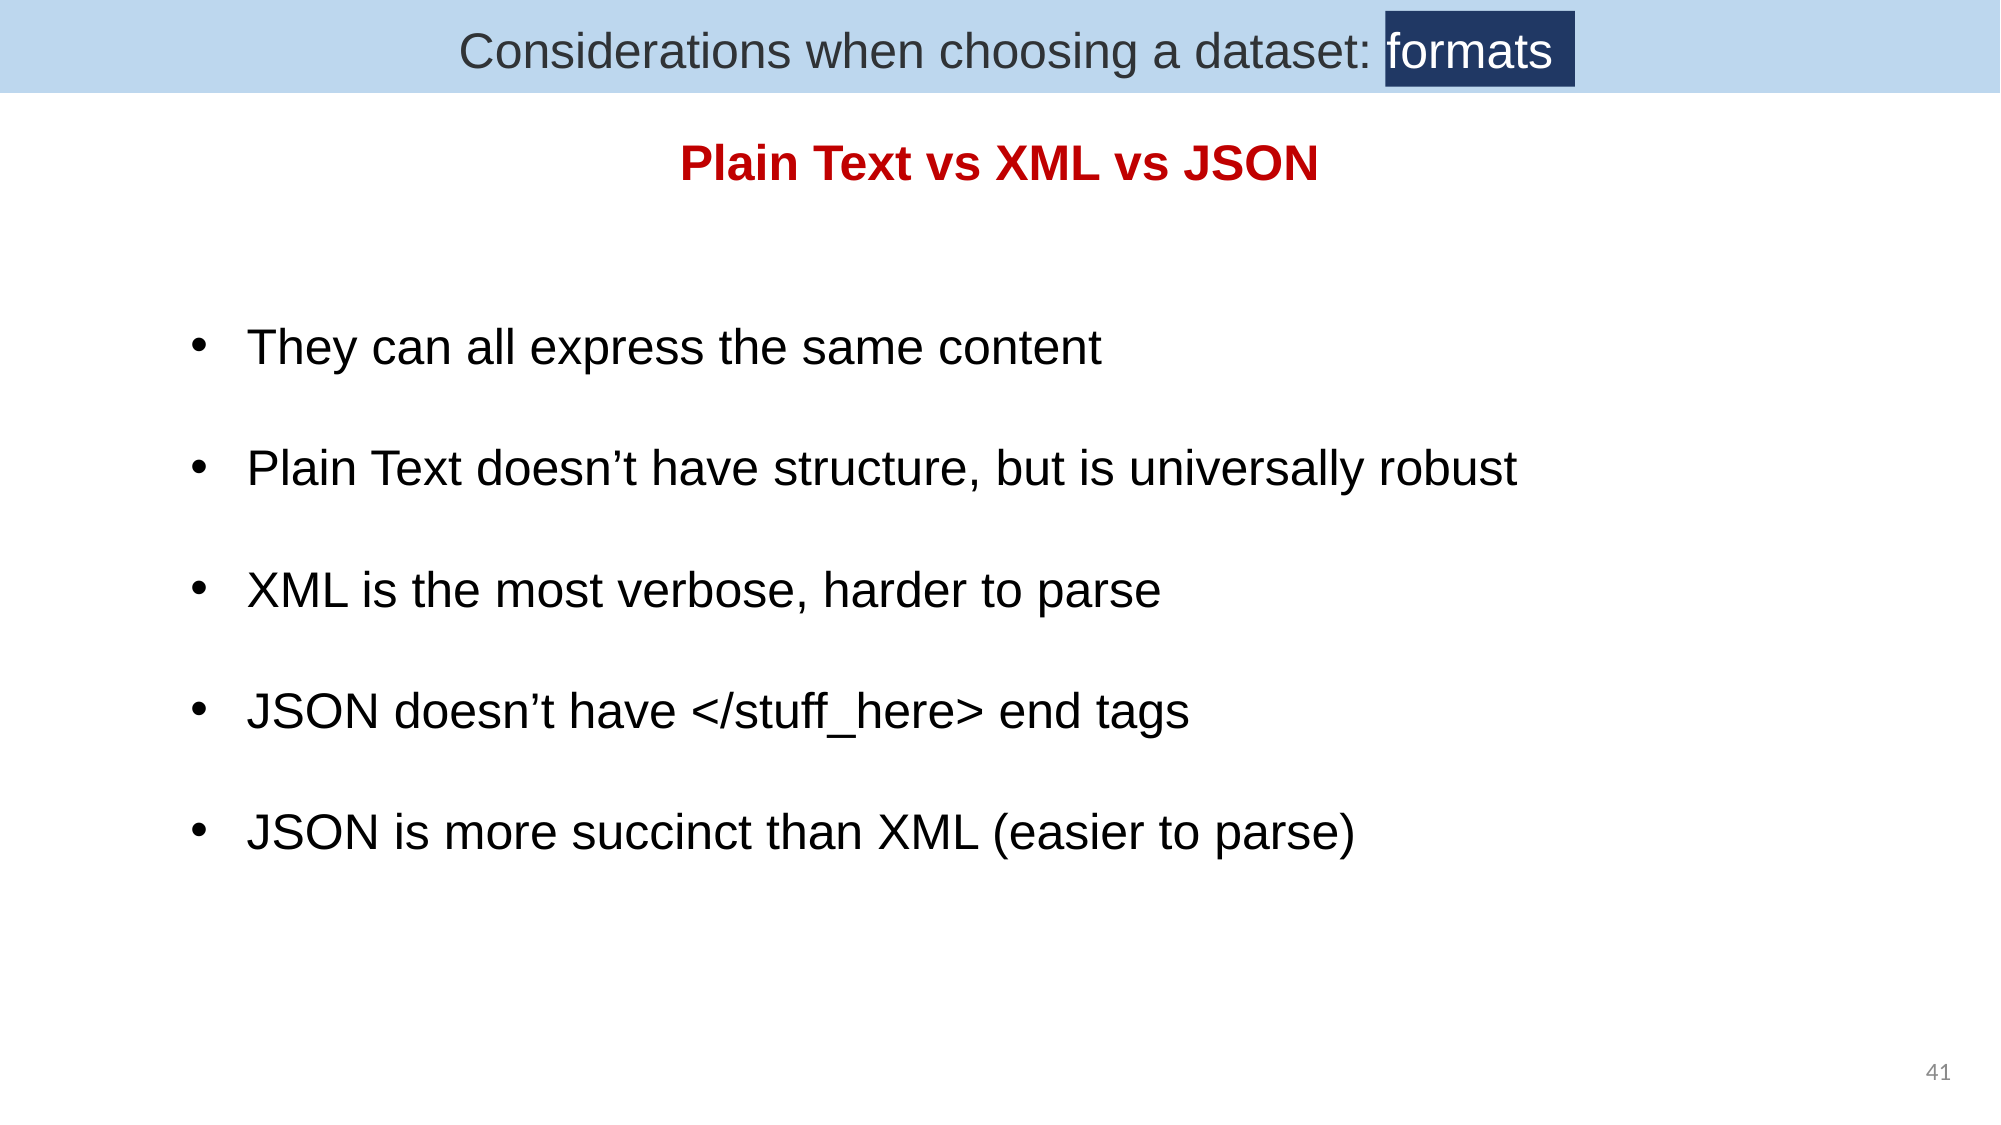

Considerations when choosing a dataset: formats

Plain Text vs XML vs JSON
They can all express the same content
Plain Text doesn’t have structure, but is universally robust
XML is the most verbose, harder to parse
JSON doesn’t have </stuff_here> end tags
JSON is more succinct than XML (easier to parse)
41